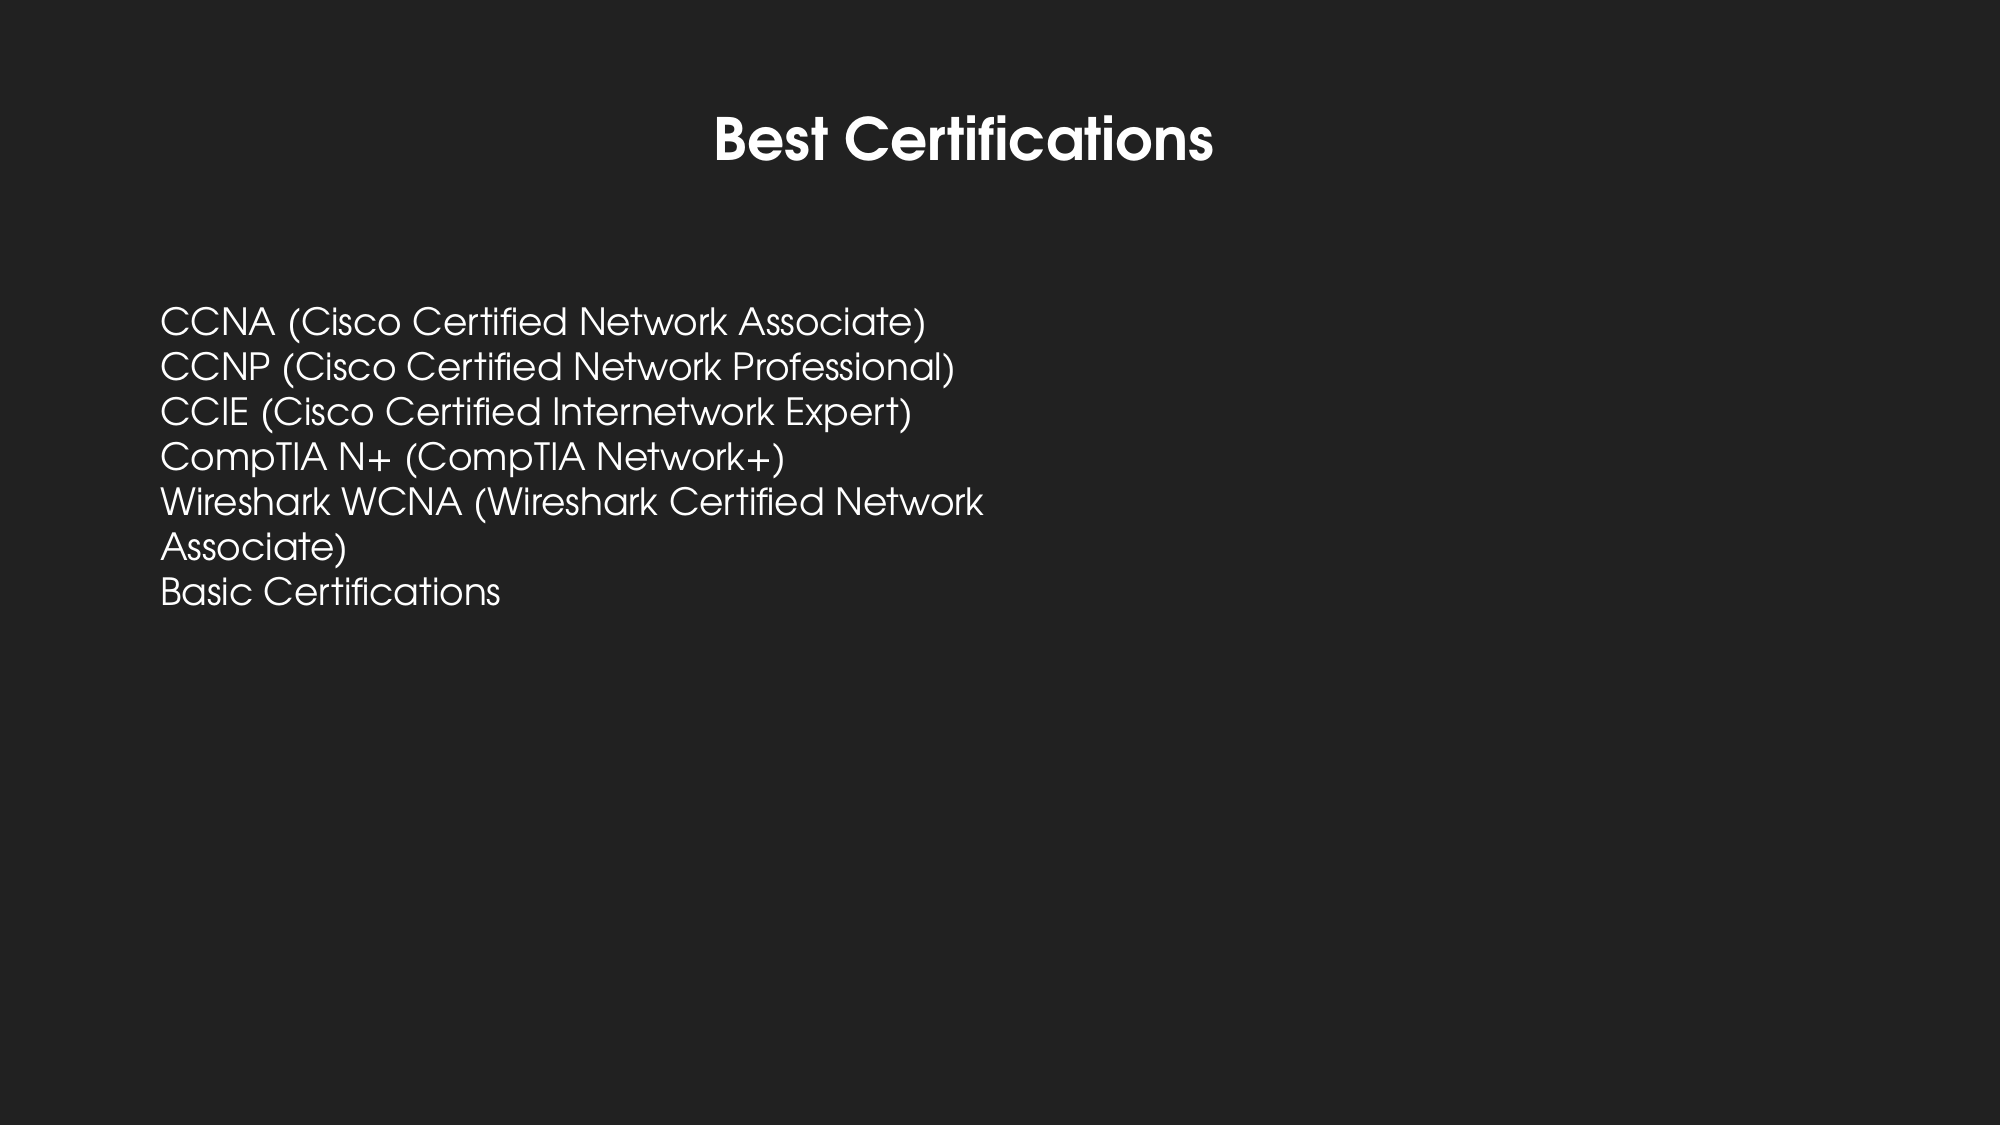

Best Certifications
CCNA (Cisco Certified Network Associate)
CCNP (Cisco Certified Network Professional)
CCIE (Cisco Certified Internetwork Expert)
CompTIA N+ (CompTIA Network+)
Wireshark WCNA (Wireshark Certified Network Associate)
Basic Certifications